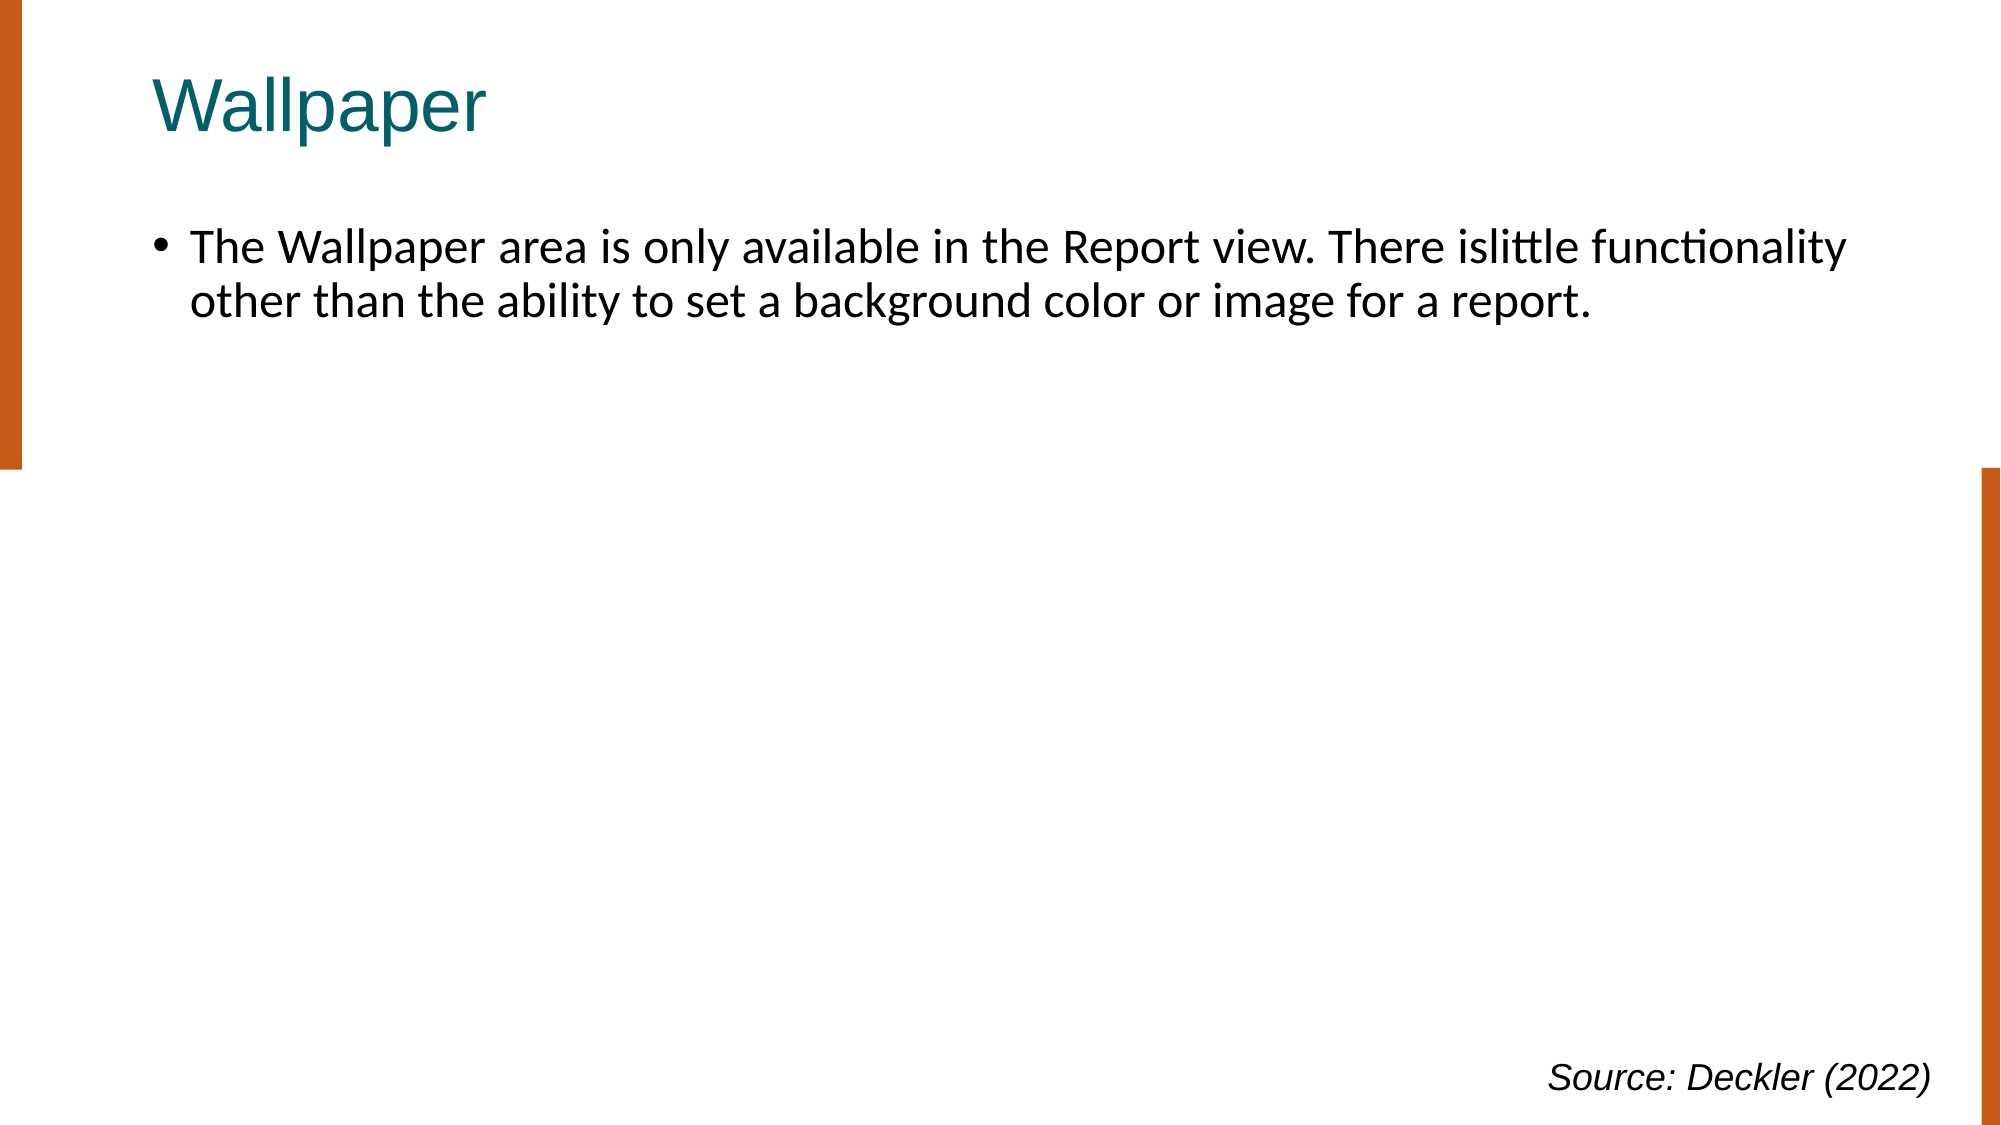

# Wallpaper
The Wallpaper area is only available in the Report view. There islittle functionality other than the ability to set a background color or image for a report.
Source: Deckler (2022)